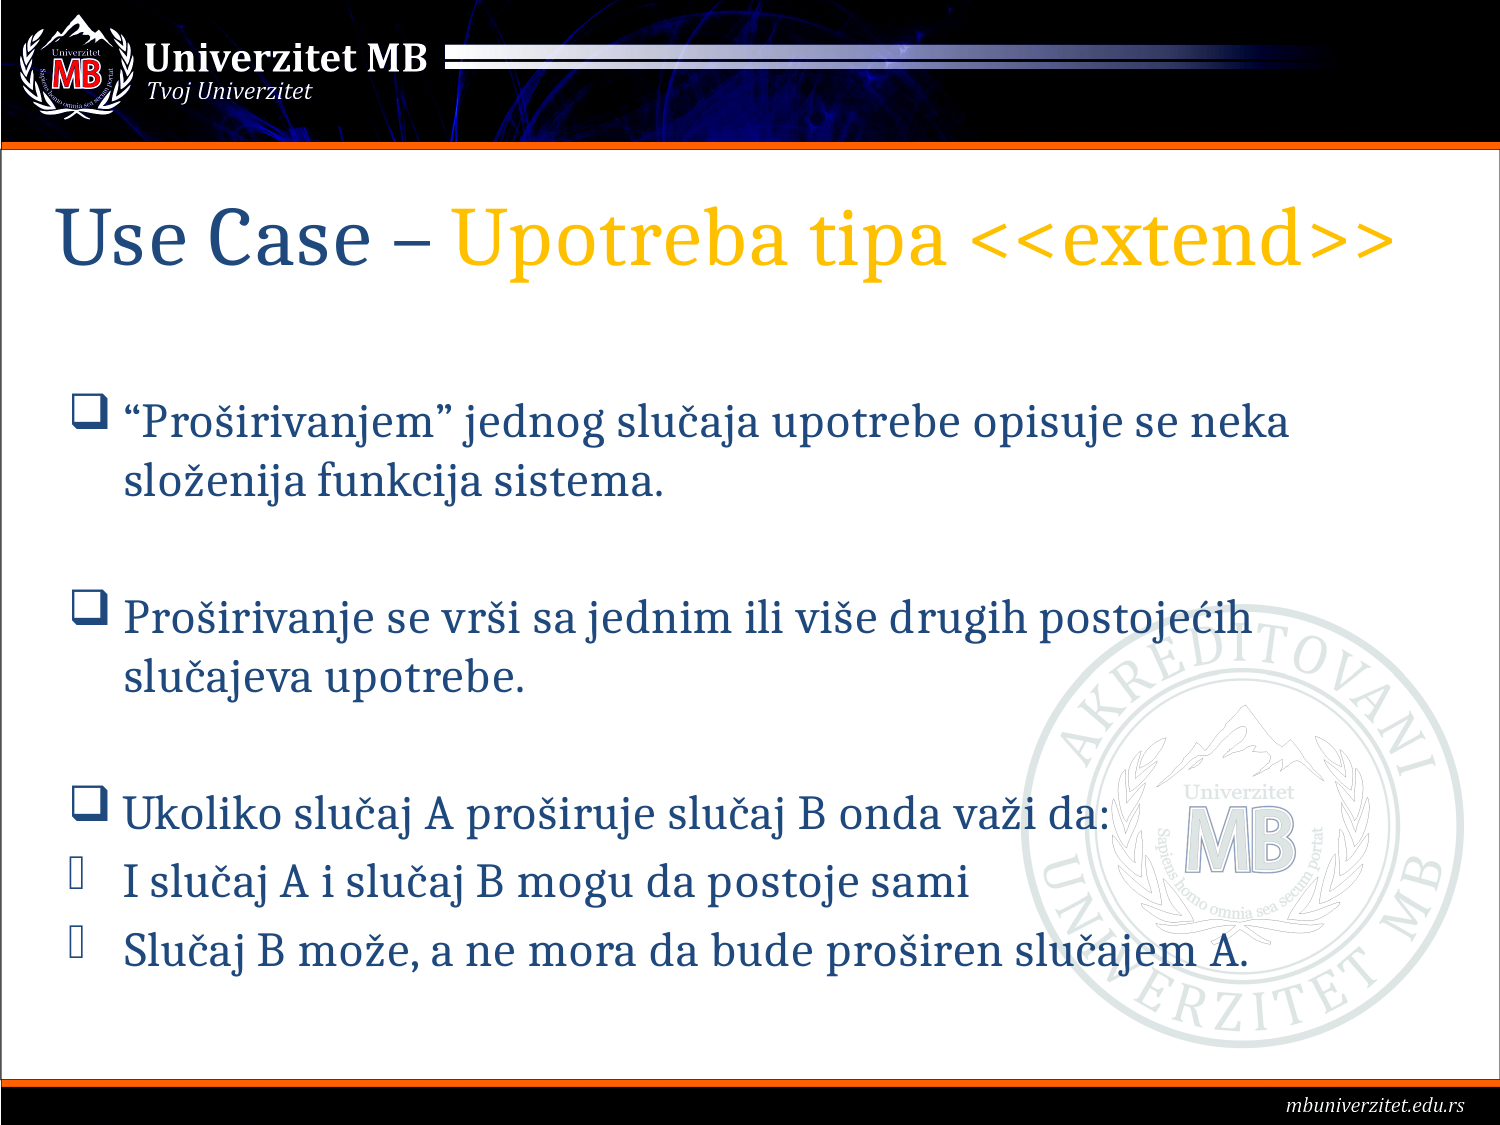

# Use Case – Upotreba tipa <<extend>>
“Proširivanjem” jednog slučaja upotrebe opisuje se neka složenija funkcija sistema.

Proširivanje se vrši sa jednim ili više drugih postojećih slučajeva upotrebe.

Ukoliko slučaj A proširuje slučaj B onda važi da:
I slučaj A i slučaj B mogu da postoje sami
Slučaj B može, a ne mora da bude proširen slučajem A.